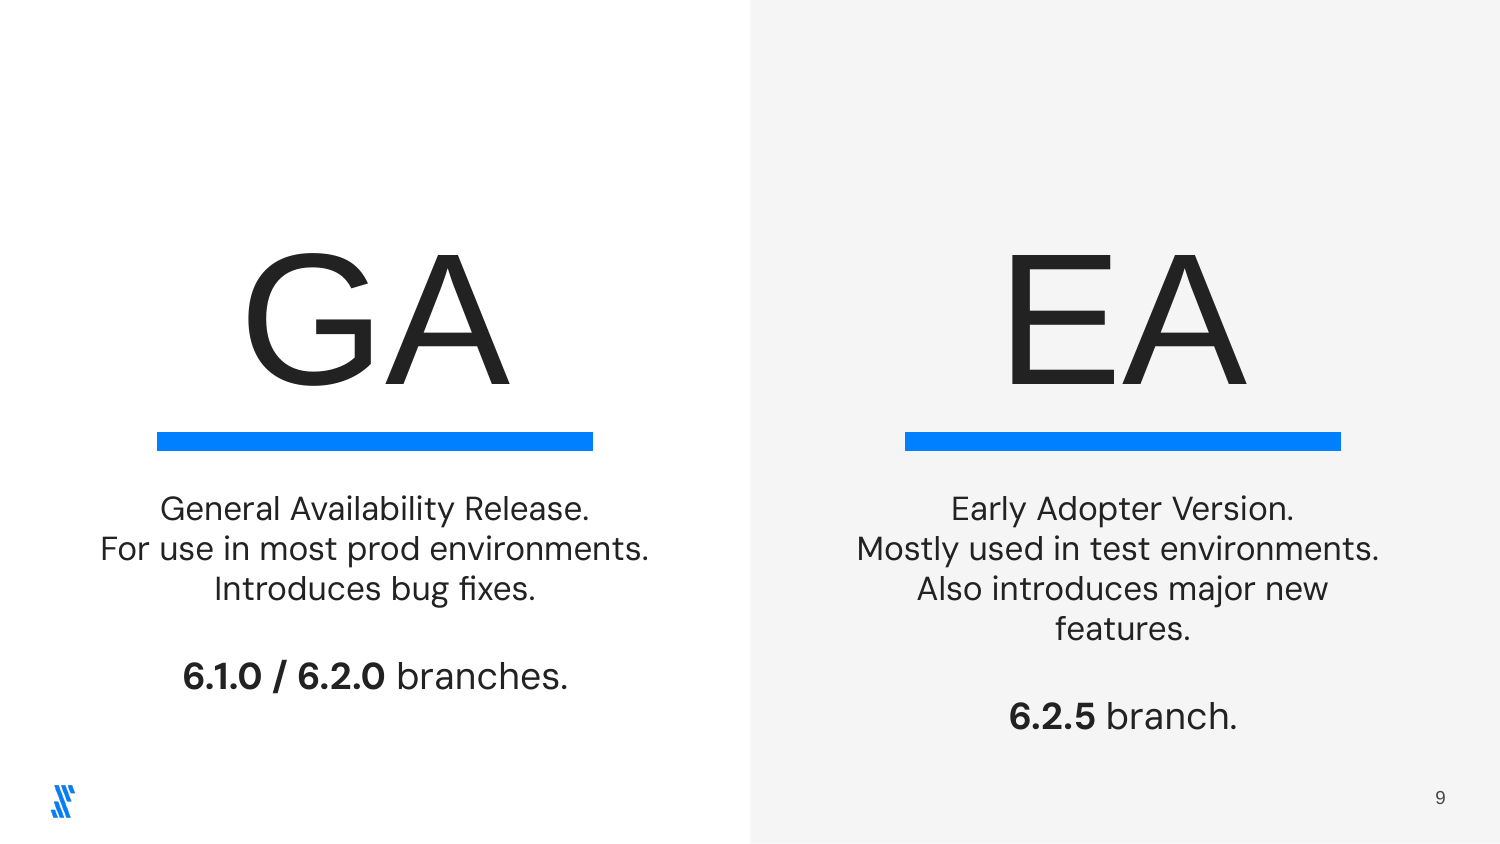

GA
# EA
General Availability Release.
For use in most prod environments.
Introduces bug fixes.
6.1.0 / 6.2.0 branches.
Early Adopter Version.
Mostly used in test environments.
Also introduces major new features.
6.2.5 branch.
9